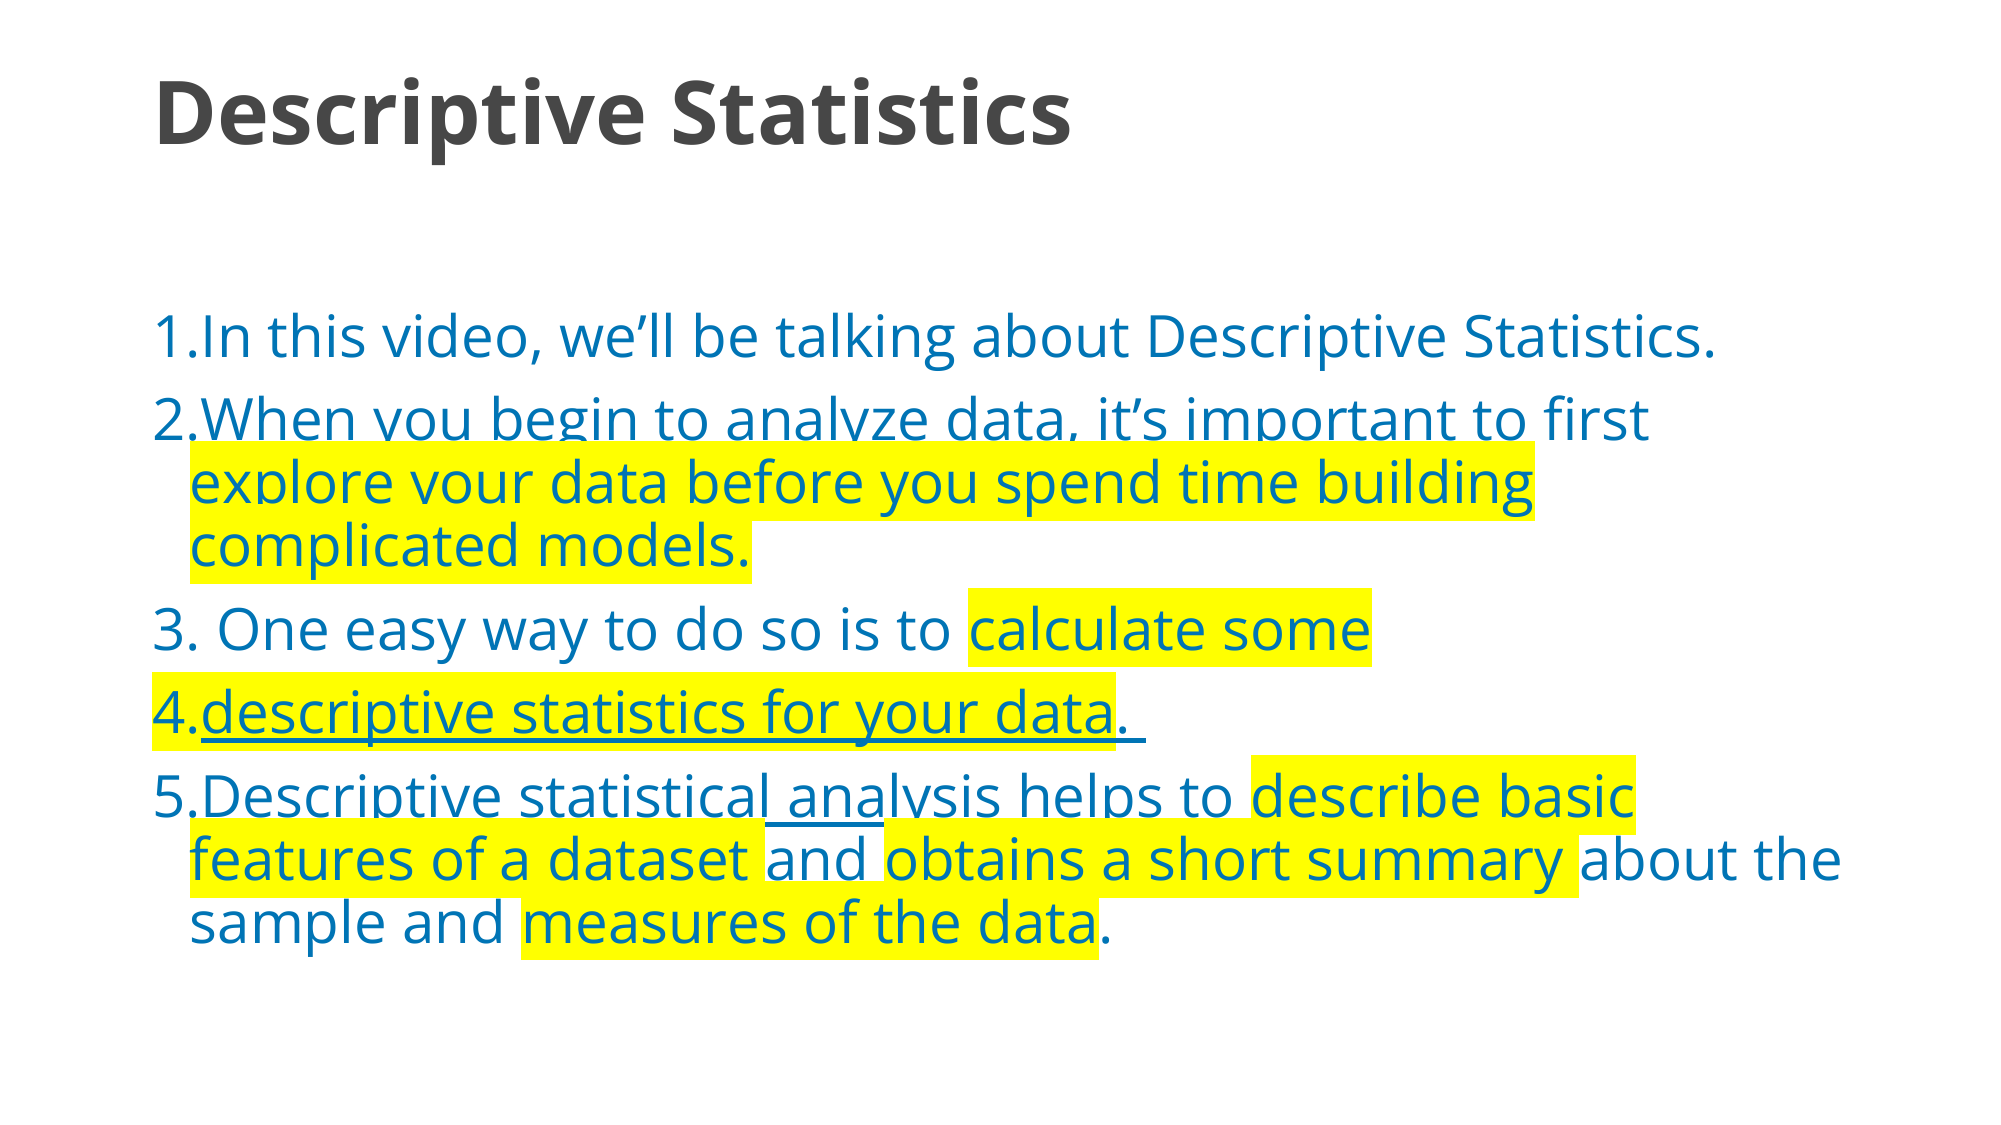

# Descriptive Statistics
In this video, we’ll be talking about Descriptive Statistics.
When you begin to analyze data, it’s important to first explore your data before you spend time building complicated models.
 One easy way to do so is to calculate some
descriptive statistics for your data.
Descriptive statistical analysis helps to describe basic features of a dataset and obtains a short summary about the sample and measures of the data.